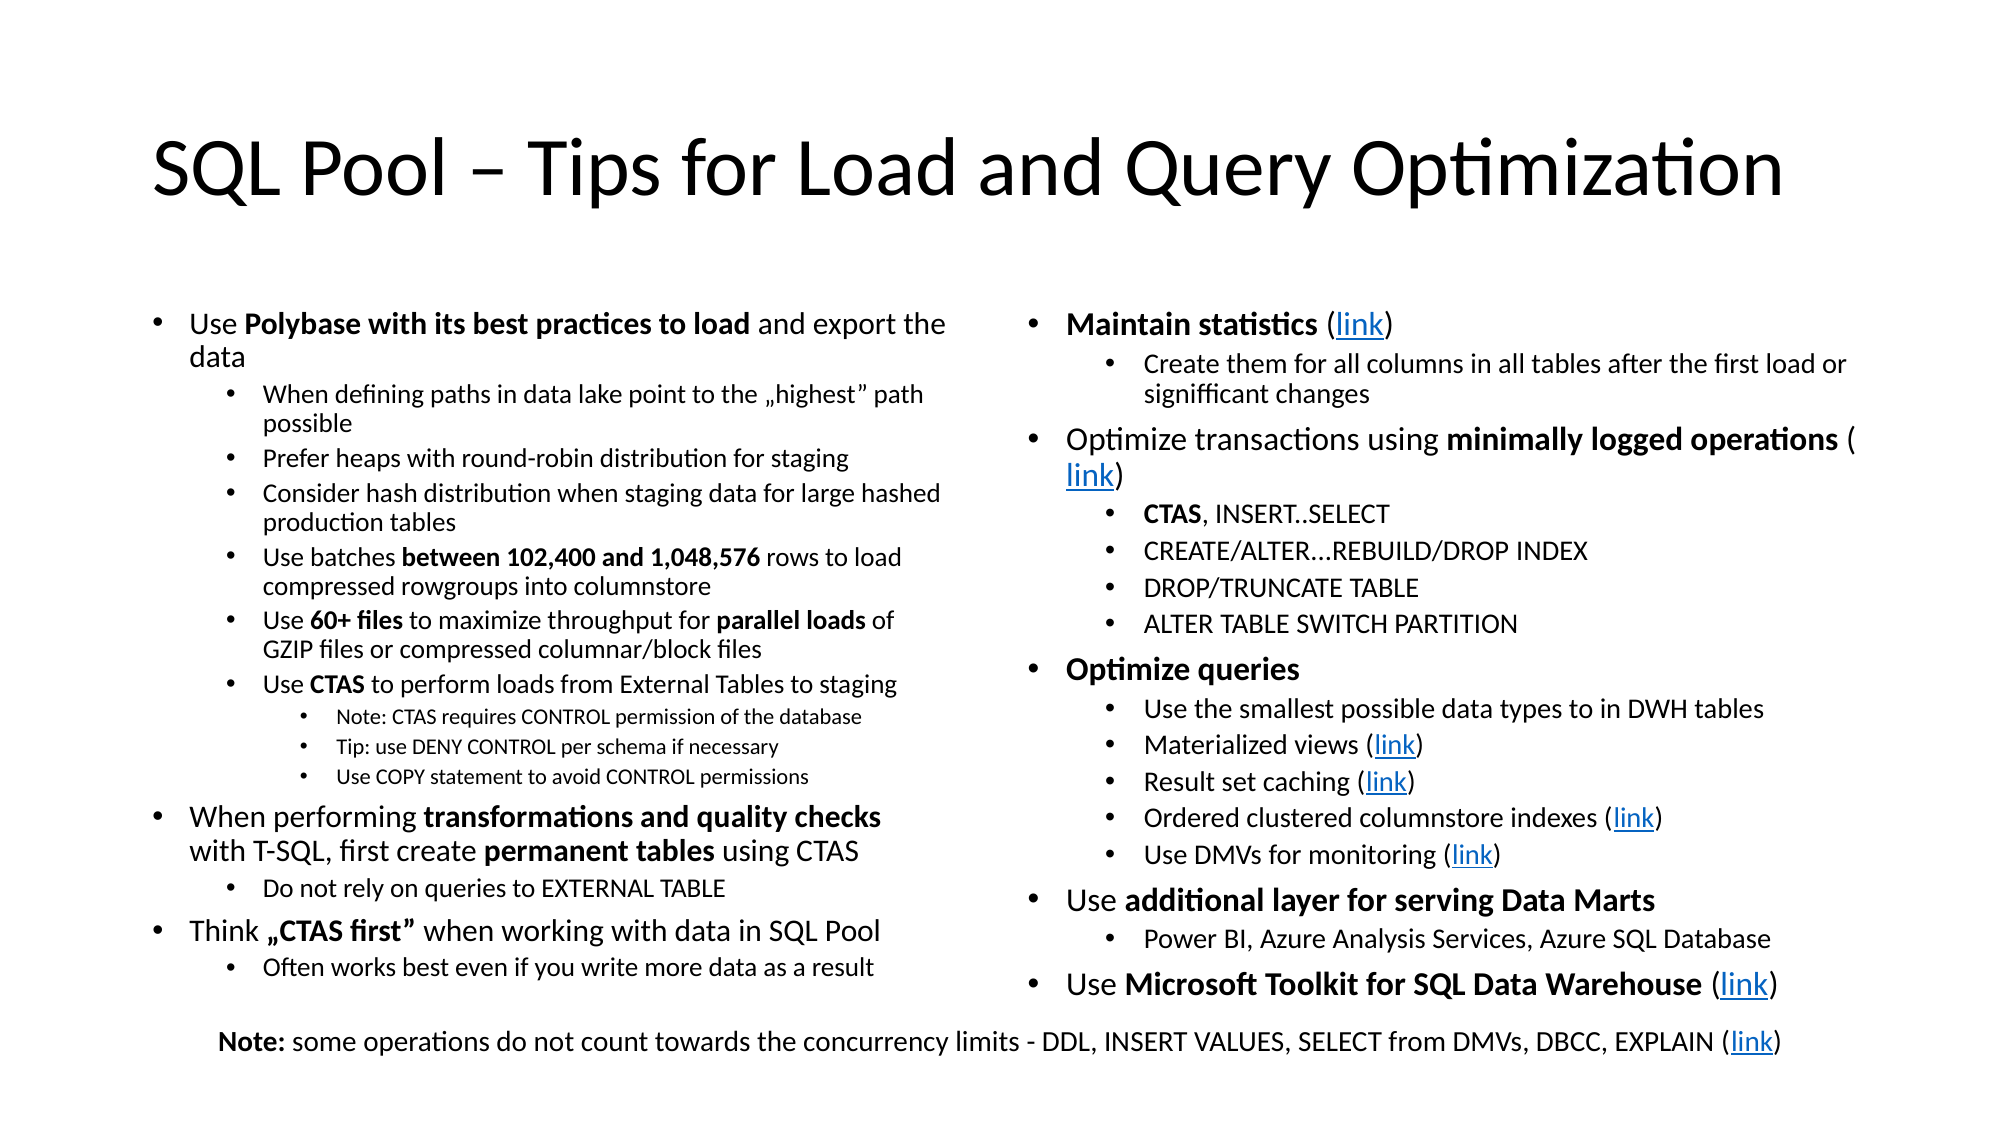

# SQL Pool – Tips for Load and Query Optimization
Use Polybase with its best practices to load and export the data
When defining paths in data lake point to the „highest” path possible
Prefer heaps with round-robin distribution for staging
Consider hash distribution when staging data for large hashed production tables
Use batches between 102,400 and 1,048,576 rows to load compressed rowgroups into columnstore
Use 60+ files to maximize throughput for parallel loads of GZIP files or compressed columnar/block files
Use CTAS to perform loads from External Tables to staging
Note: CTAS requires CONTROL permission of the database
Tip: use DENY CONTROL per schema if necessary
Use COPY statement to avoid CONTROL permissions
When performing transformations and quality checks
with T-SQL, first create permanent tables using CTAS
Do not rely on queries to EXTERNAL TABLE
Think „CTAS first” when working with data in SQL Pool
Often works best even if you write more data as a result
Maintain statistics (link)
Create them for all columns in all tables after the first load or signifficant changes
Optimize transactions using minimally logged operations (link)
CTAS, INSERT..SELECT
CREATE/ALTER...REBUILD/DROP INDEX
DROP/TRUNCATE TABLE
ALTER TABLE SWITCH PARTITION
Optimize queries
Use the smallest possible data types to in DWH tables
Materialized views (link)
Result set caching (link)
Ordered clustered columnstore indexes (link)
Use DMVs for monitoring (link)
Use additional layer for serving Data Marts
Power BI, Azure Analysis Services, Azure SQL Database
Use Microsoft Toolkit for SQL Data Warehouse (link)

Note: some operations do not count towards the concurrency limits - DDL, INSERT VALUES, SELECT from DMVs, DBCC, EXPLAIN (link)